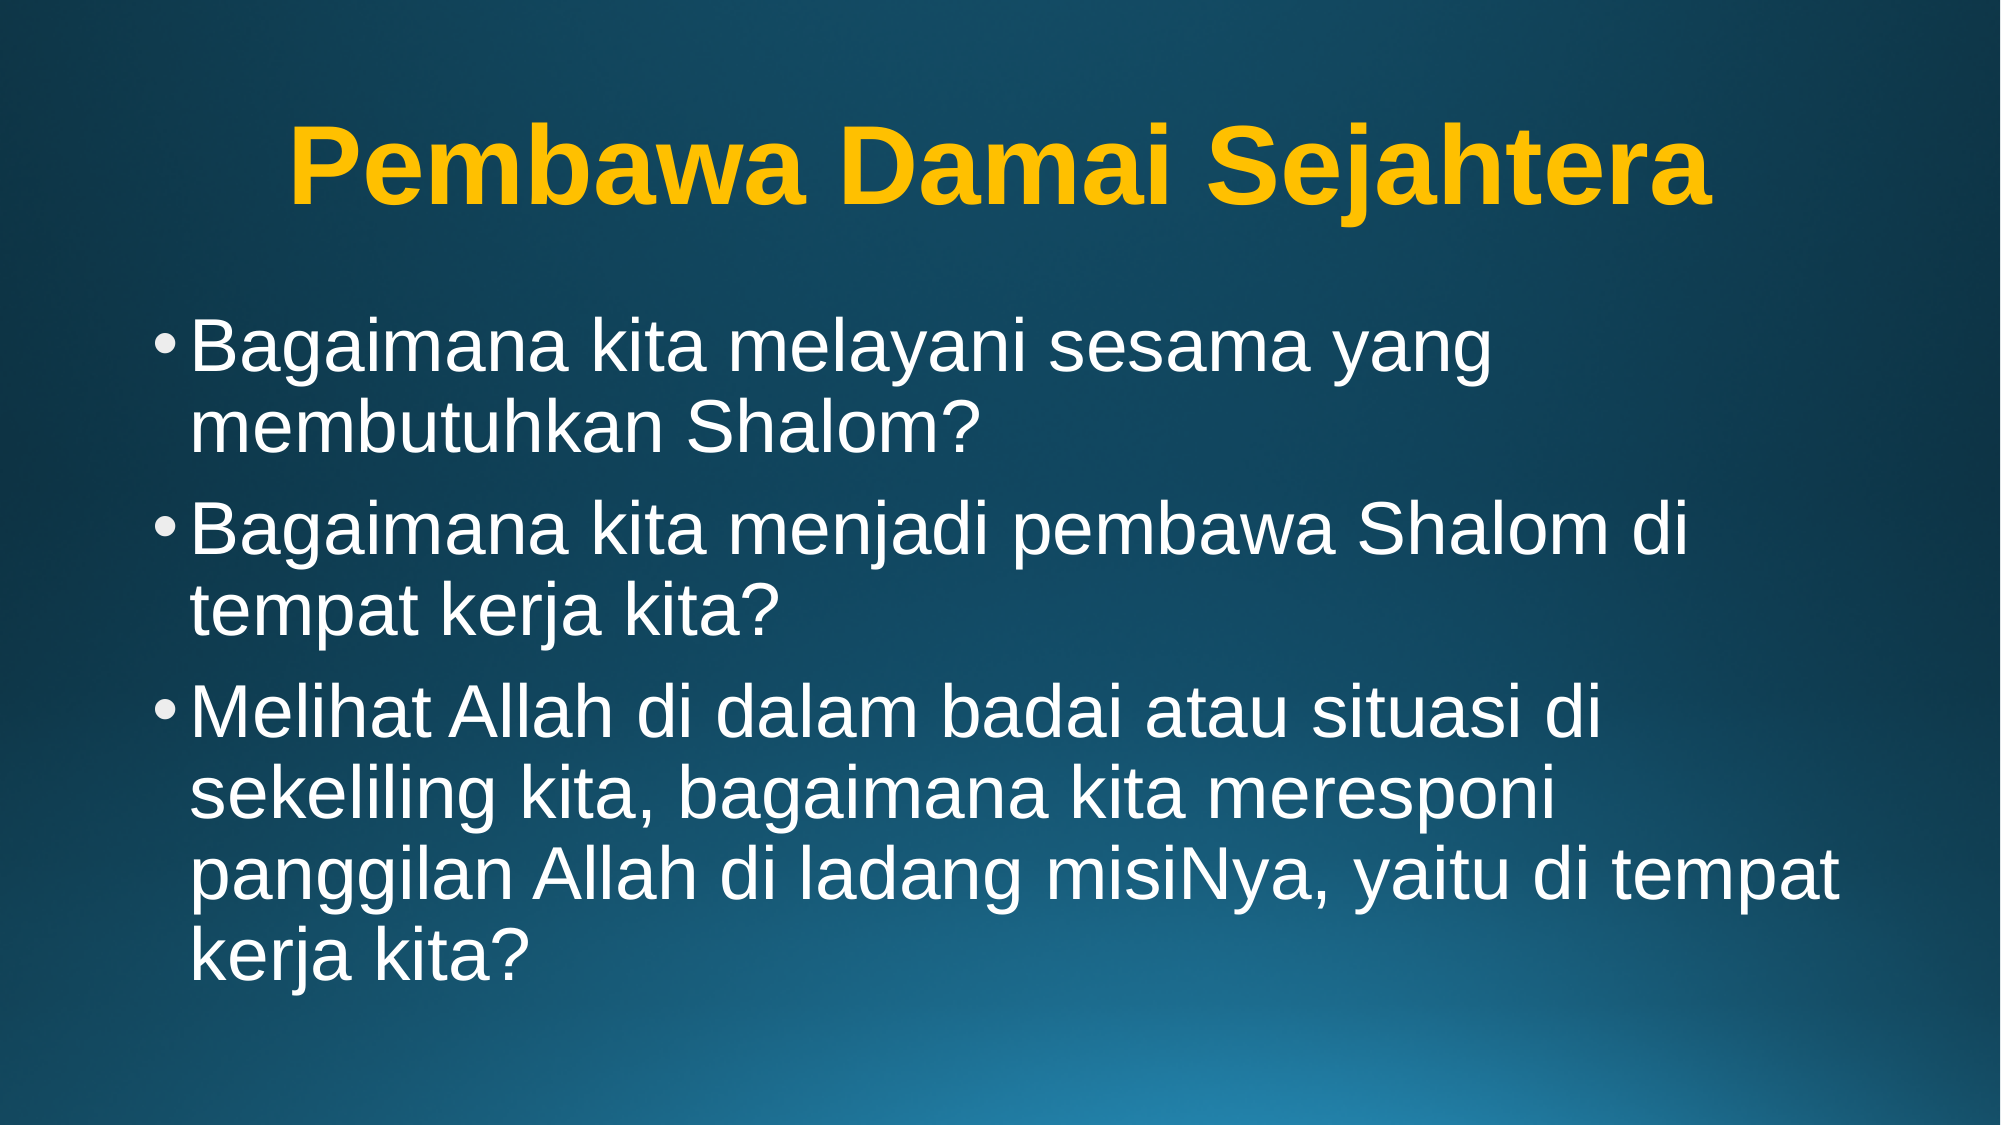

# Pembawa Damai Sejahtera
Bagaimana kita melayani sesama yang membutuhkan Shalom?
Bagaimana kita menjadi pembawa Shalom di tempat kerja kita?
Melihat Allah di dalam badai atau situasi di sekeliling kita, bagaimana kita meresponi panggilan Allah di ladang misiNya, yaitu di tempat kerja kita?